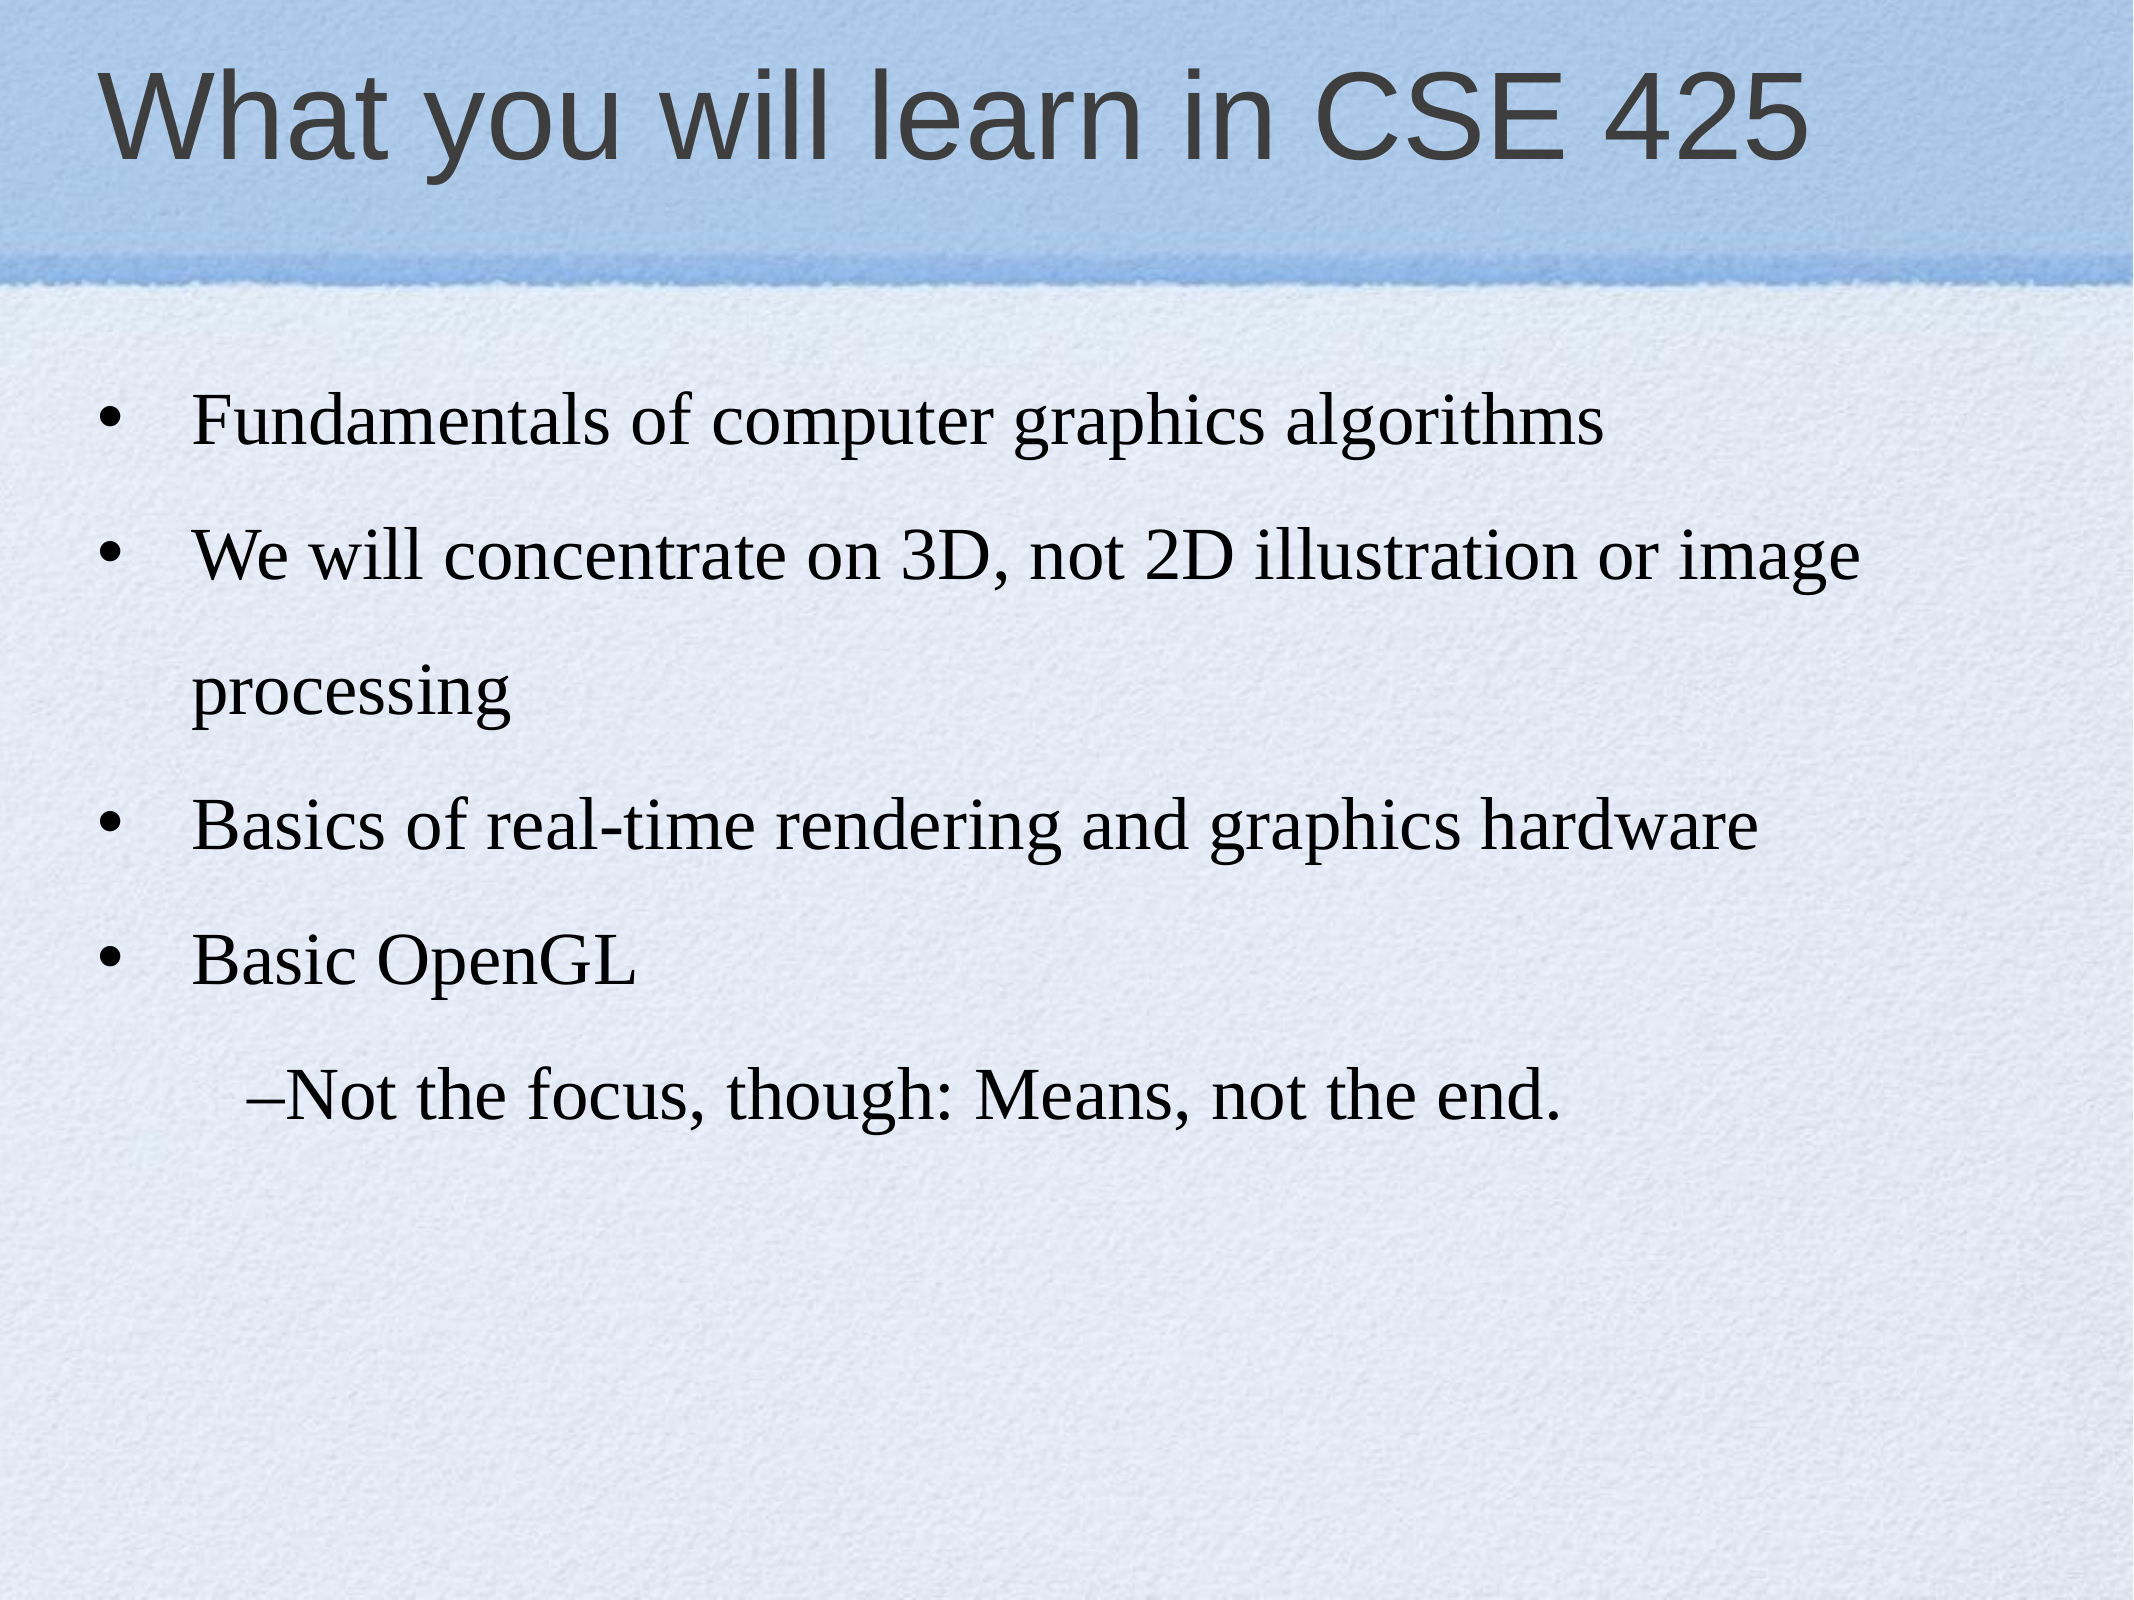

# What you will learn in CSE 425
Fundamentals of computer graphics algorithms
We will concentrate on 3D, not 2D illustration or image processing
Basics of real-time rendering and graphics hardware
Basic OpenGL
	–Not the focus, though: Means, not the end.